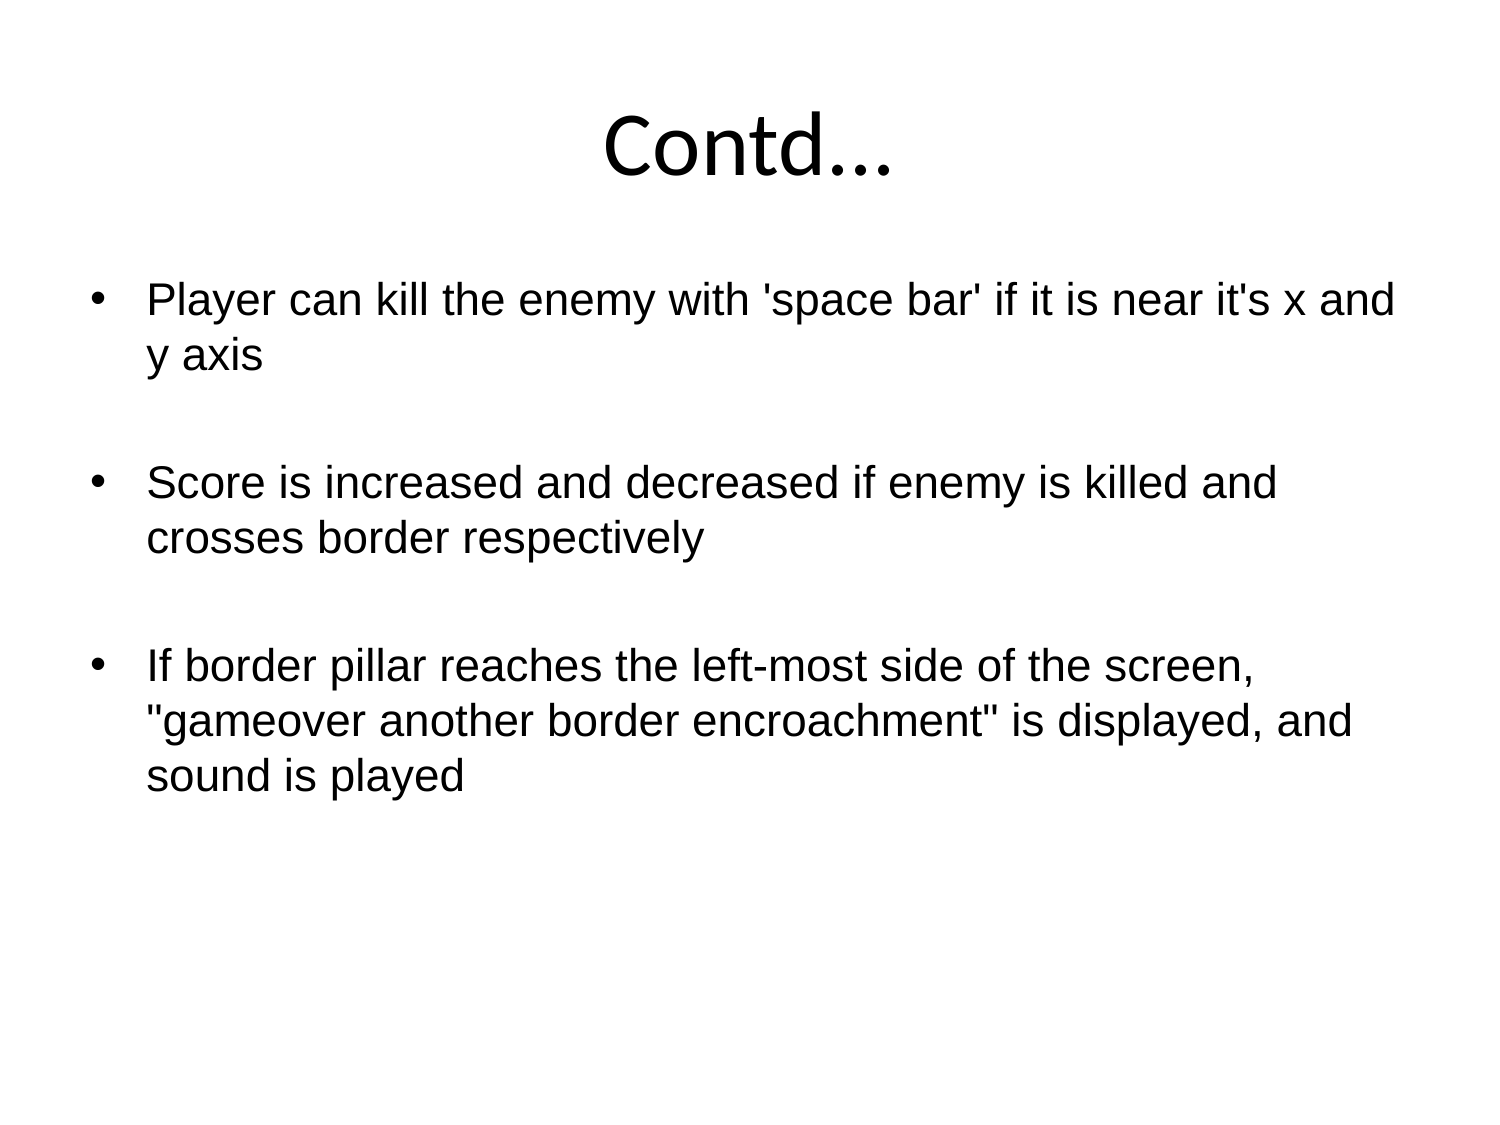

# Contd...
Player can kill the enemy with 'space bar' if it is near it's x and y axis

Score is increased and decreased if enemy is killed and crosses border respectively

If border pillar reaches the left-most side of the screen, "gameover another border encroachment" is displayed, and sound is played